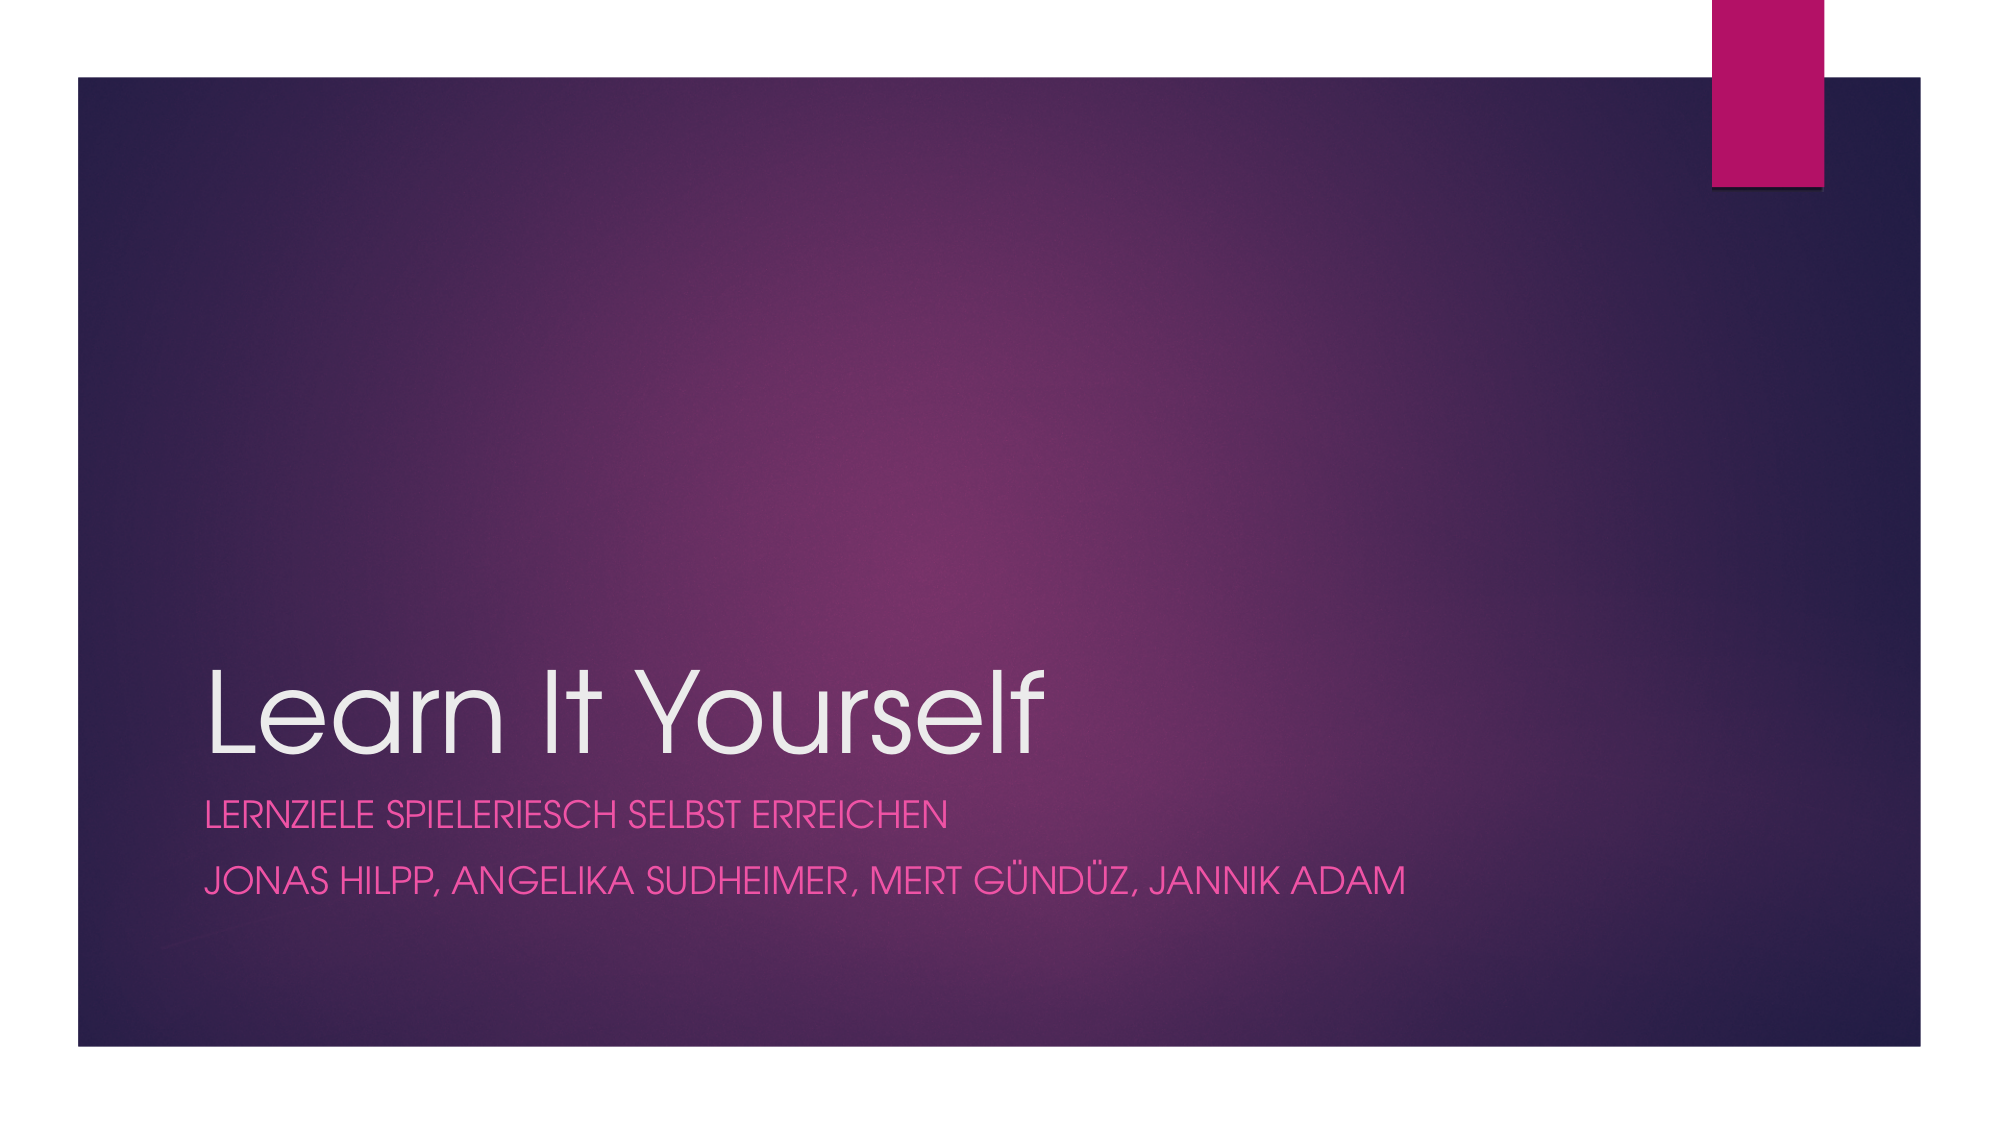

Learn It Yourself
Lernziele spieleriesch selbst erreichen
Jonas hilpp, angelika sudheimer, mert gündüz, jannik adam